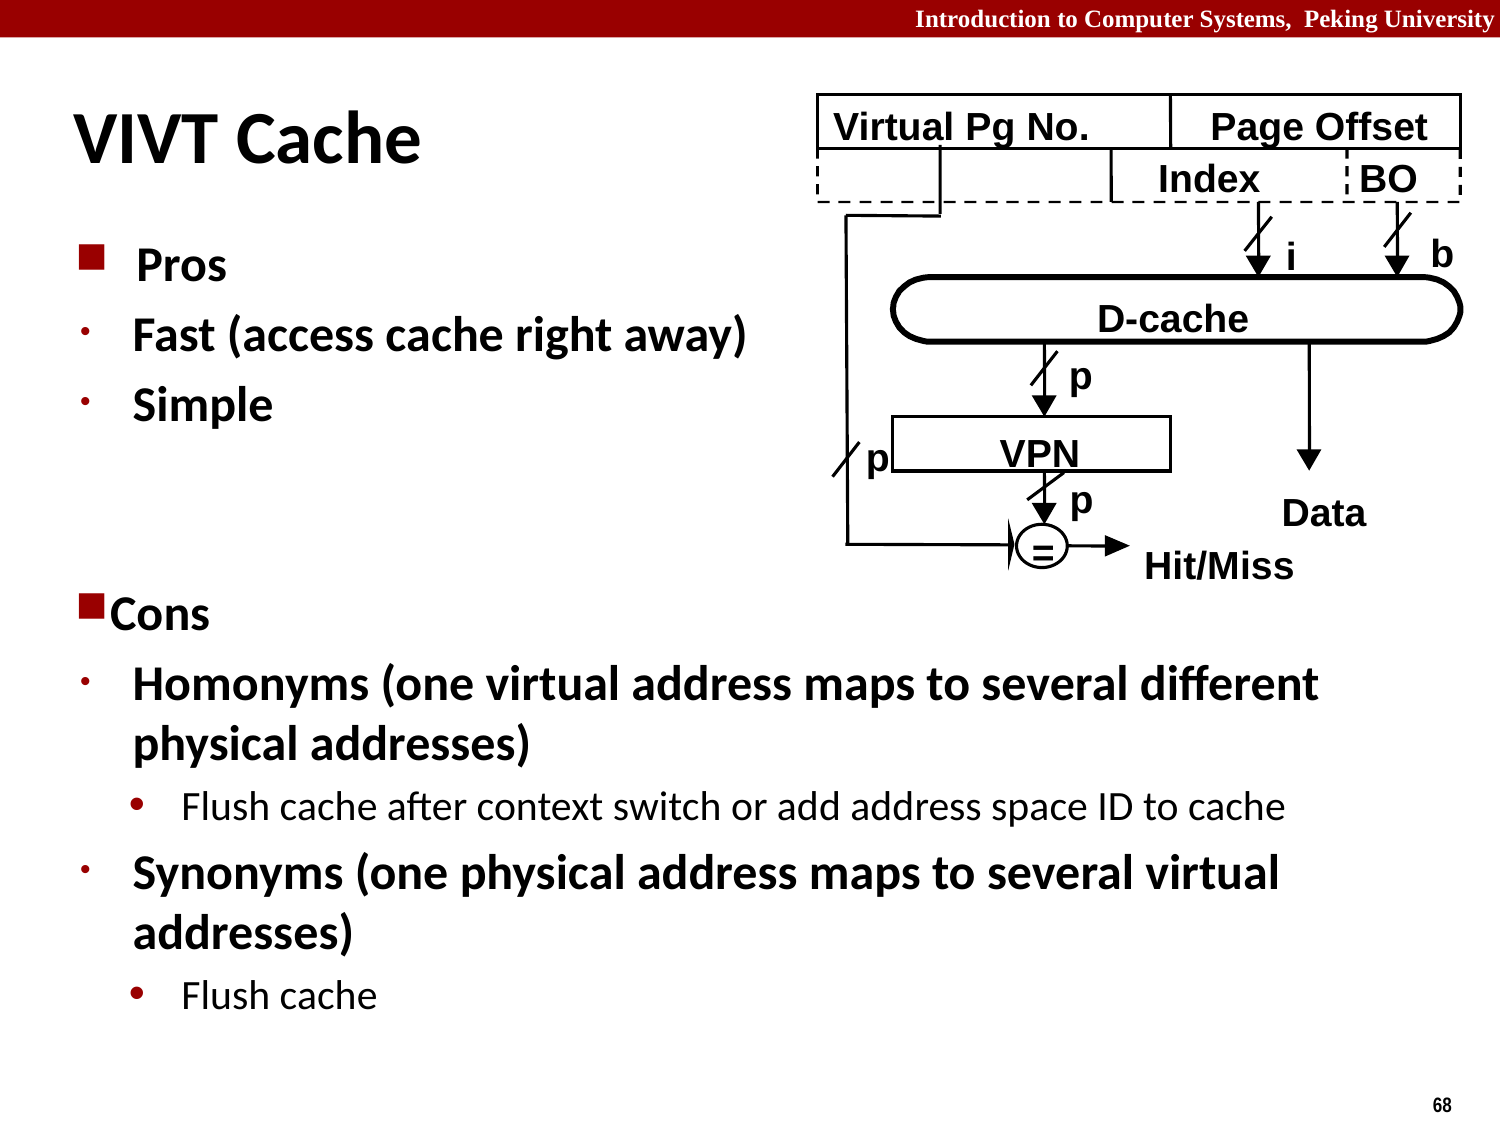

# VIVT Cache

 Virtual Pg No.           Page Offset

  Index         BO

Pros
Fast (access cache right away)
Simple

Cons
Homonyms (one virtual address maps to several different physical addresses)
Flush cache after context switch or add address space ID to cache
Synonyms (one physical address maps to several virtual addresses)
Flush cache

b
i

D-cache

p

VPN
p

p

Data

=

Hit/Miss